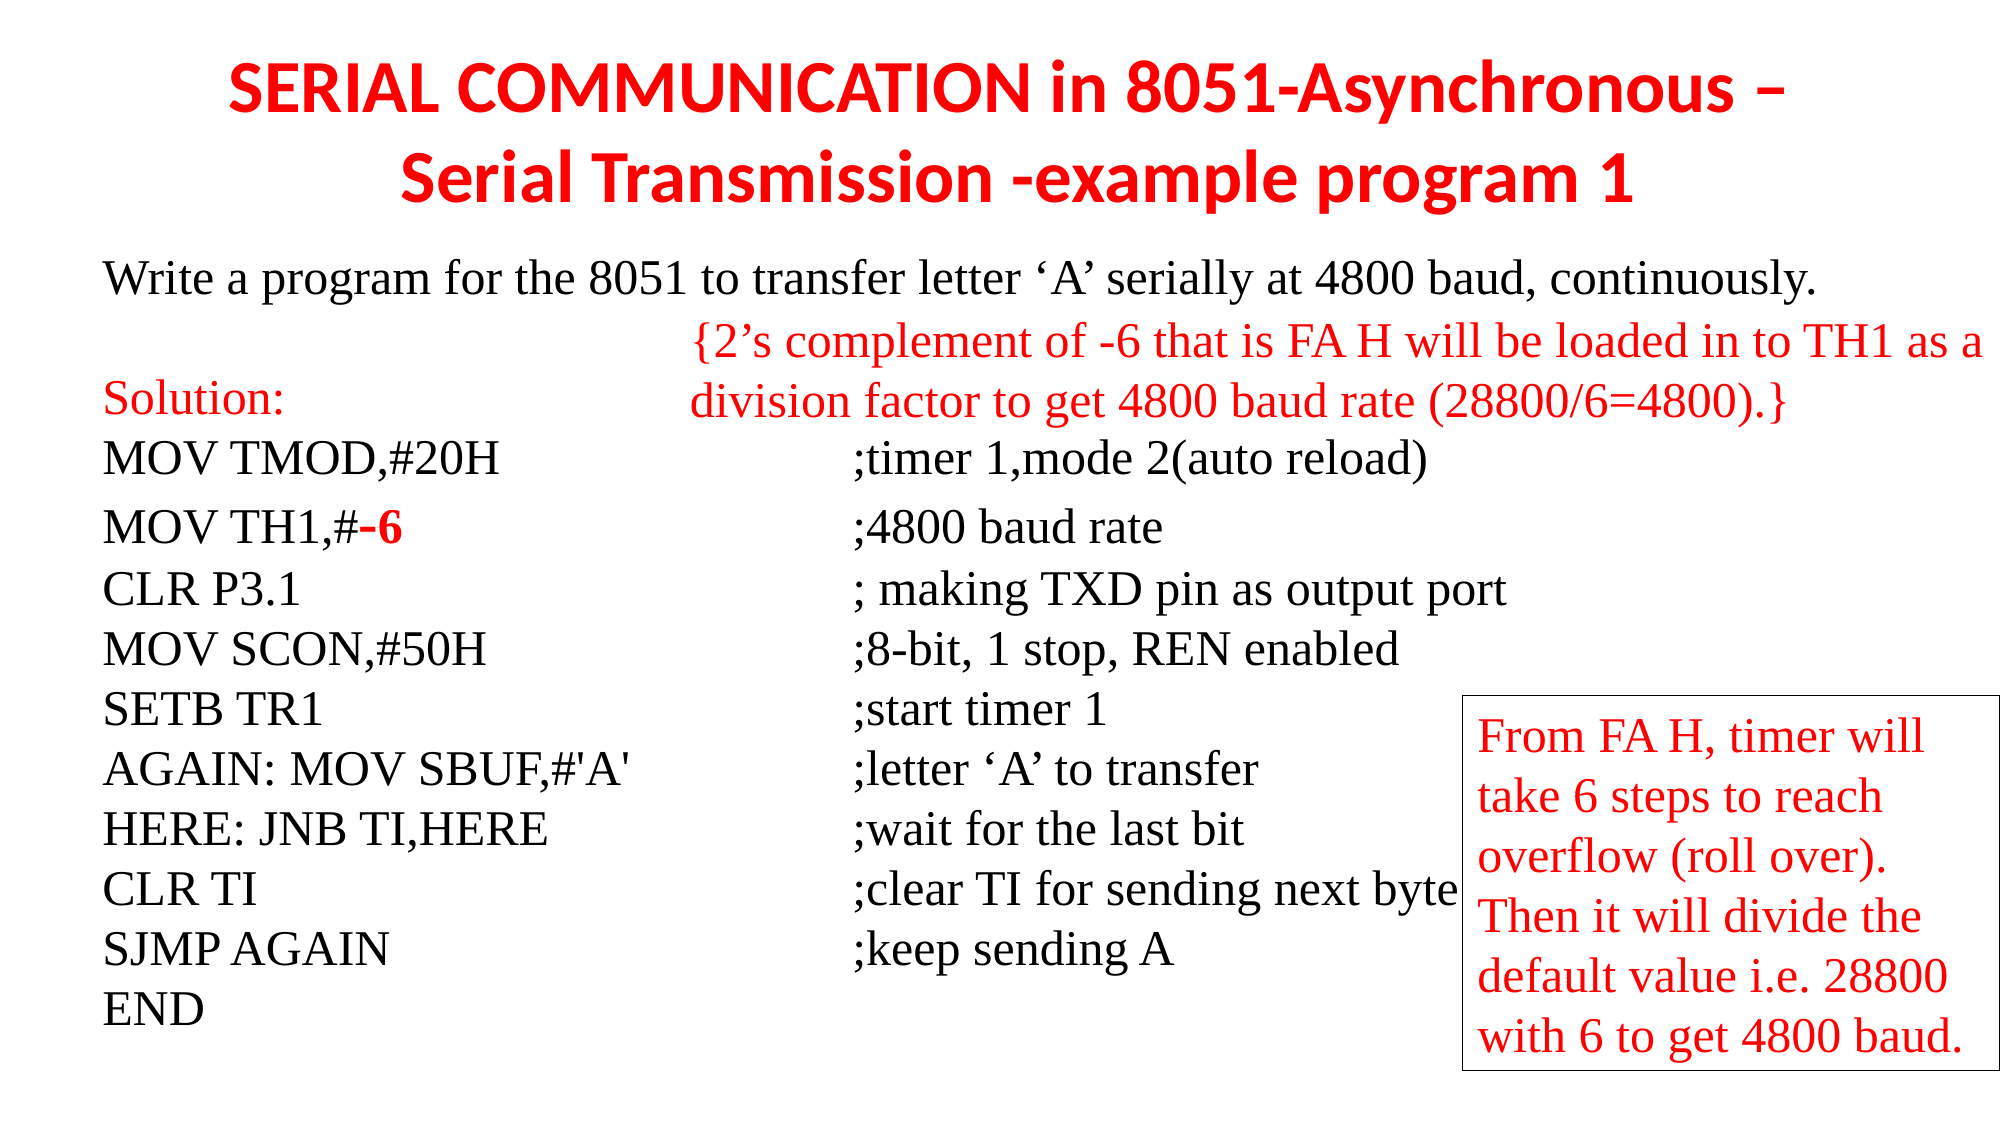

# SERIAL COMMUNICATION in 8051-Asynchronous – Serial Transmission -example program 1
Write a program for the 8051 to transfer letter ‘A’ serially at 4800 baud, continuously.
Solution:
MOV TMOD,#20H 			;timer 1,mode 2(auto reload)
MOV TH1,#-6 			;4800 baud rate
CLR P3.1				; making TXD pin as output port
MOV SCON,#50H 			;8-bit, 1 stop, REN enabled
SETB TR1 				;start timer 1
AGAIN: MOV SBUF,#'A' 		;letter ‘A’ to transfer
HERE: JNB TI,HERE 		;wait for the last bit
CLR TI 				;clear TI for sending next byte
SJMP AGAIN 			;keep sending A
END
{2’s complement of -6 that is FA H will be loaded in to TH1 as a division factor to get 4800 baud rate (28800/6=4800).}
From FA H, timer will take 6 steps to reach overflow (roll over). Then it will divide the default value i.e. 28800 with 6 to get 4800 baud.